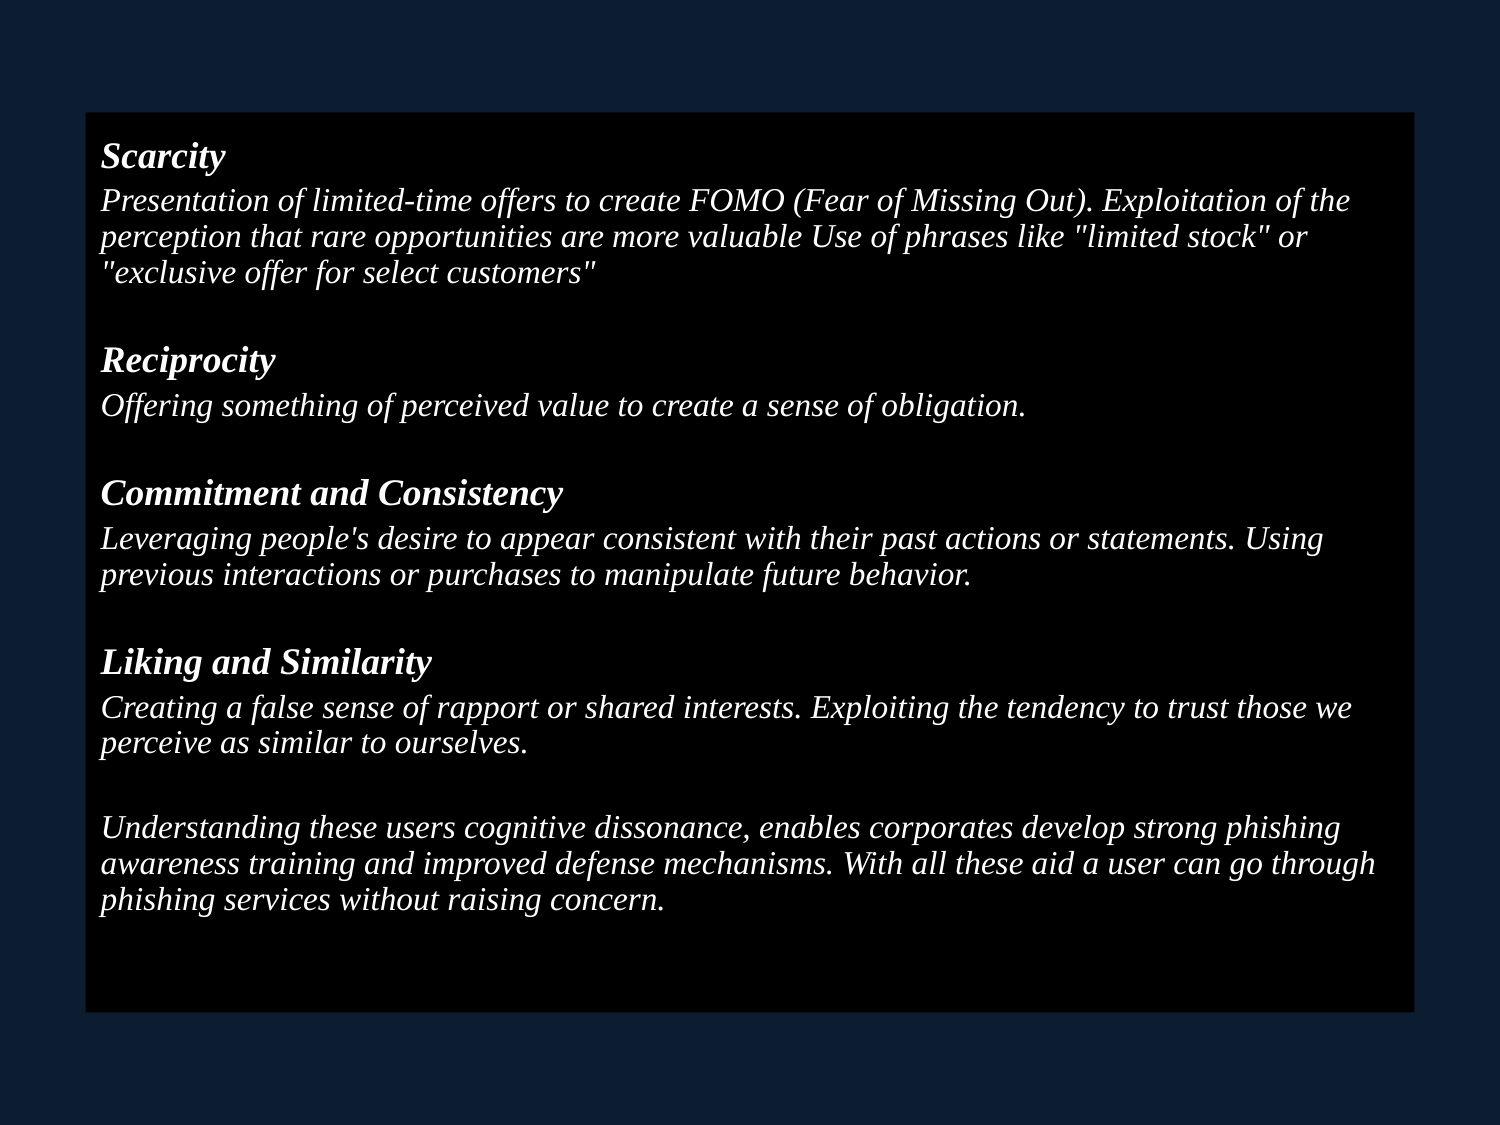

Scarcity
Presentation of limited-time offers to create FOMO (Fear of Missing Out). Exploitation of the perception that rare opportunities are more valuable Use of phrases like "limited stock" or "exclusive offer for select customers"

Reciprocity
Offering something of perceived value to create a sense of obligation.

Commitment and Consistency
Leveraging people's desire to appear consistent with their past actions or statements. Using previous interactions or purchases to manipulate future behavior.

Liking and Similarity
Creating a false sense of rapport or shared interests. Exploiting the tendency to trust those we perceive as similar to ourselves.

Understanding these users cognitive dissonance, enables corporates develop strong phishing awareness training and improved defense mechanisms. With all these aid a user can go through phishing services without raising concern.